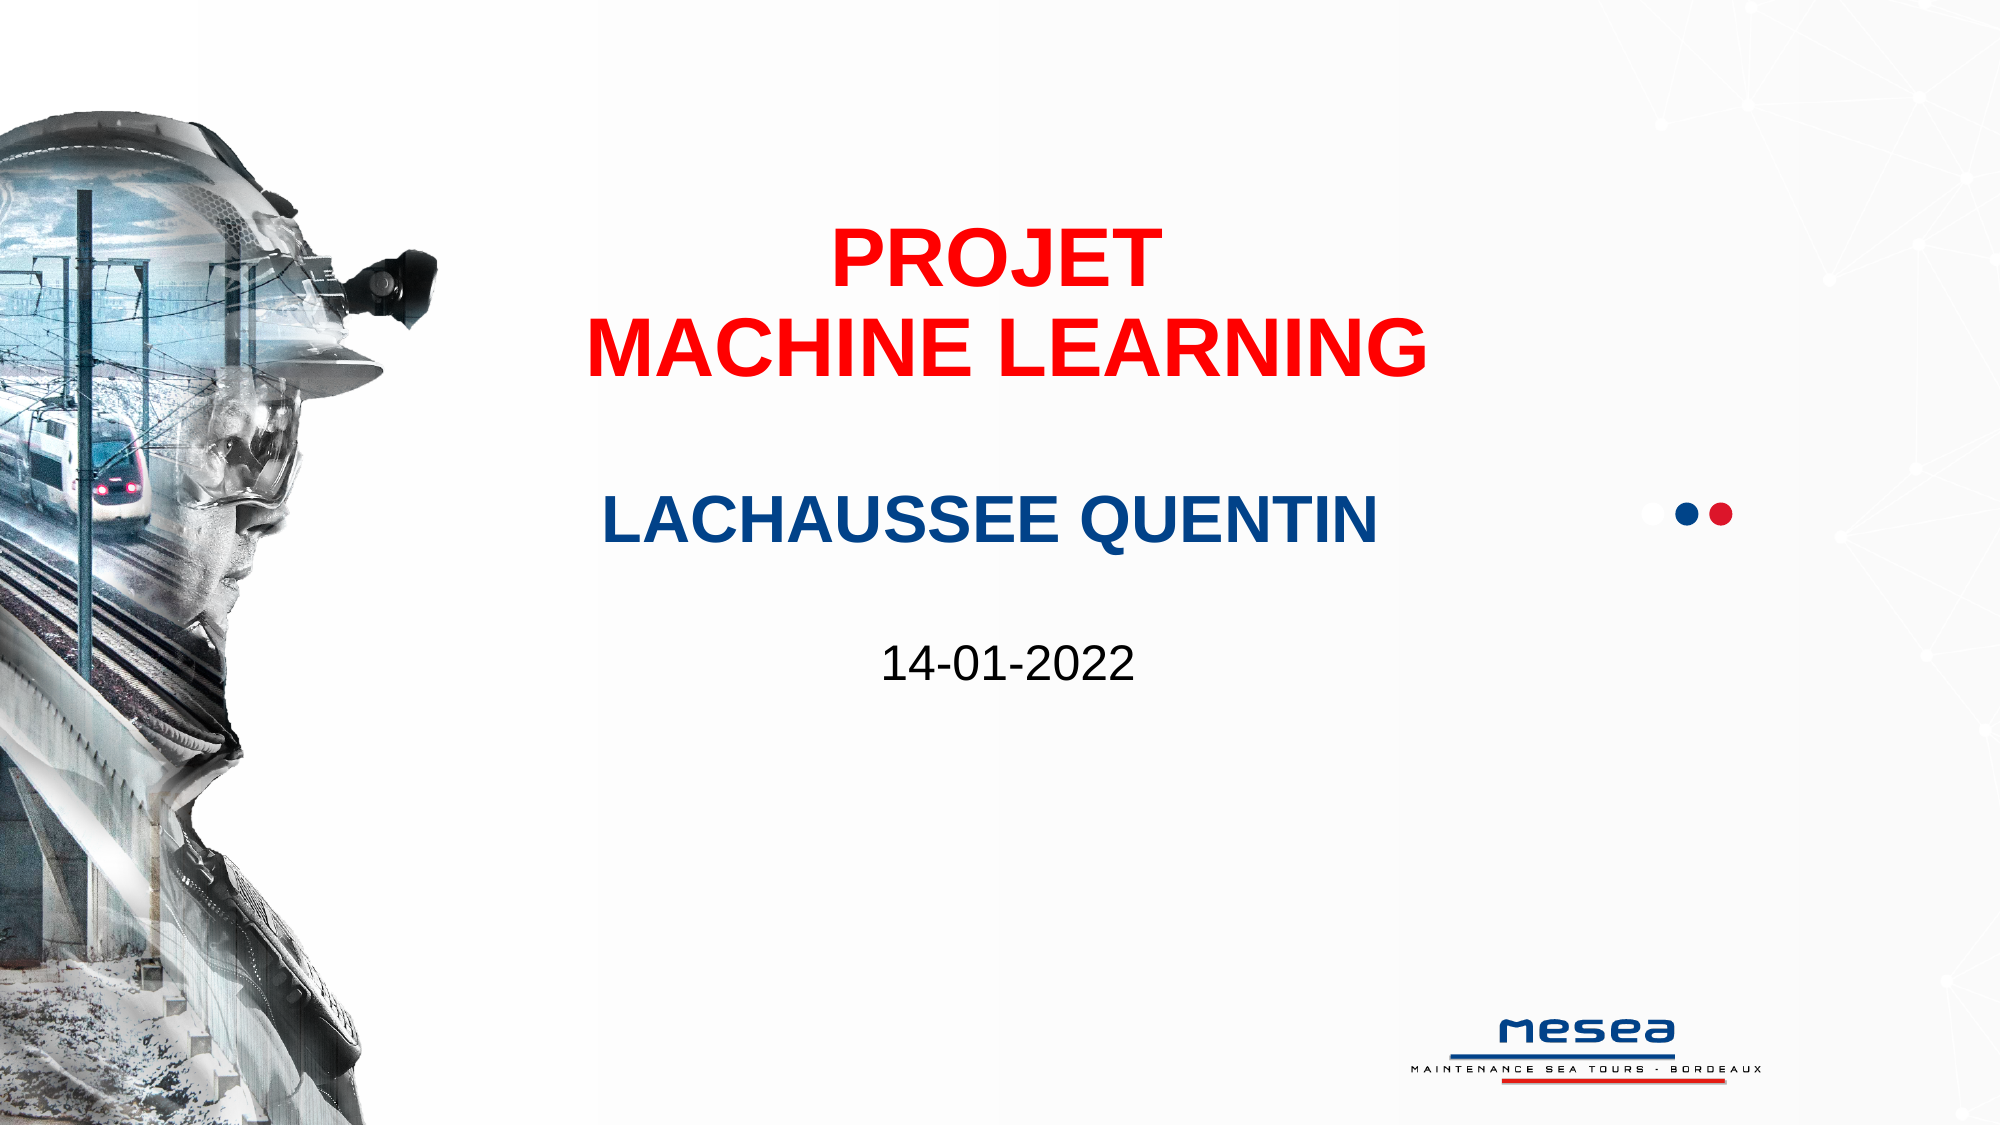

# Projet Machine Learning
LACHAUSSEE QUENTIN
14-01-2022